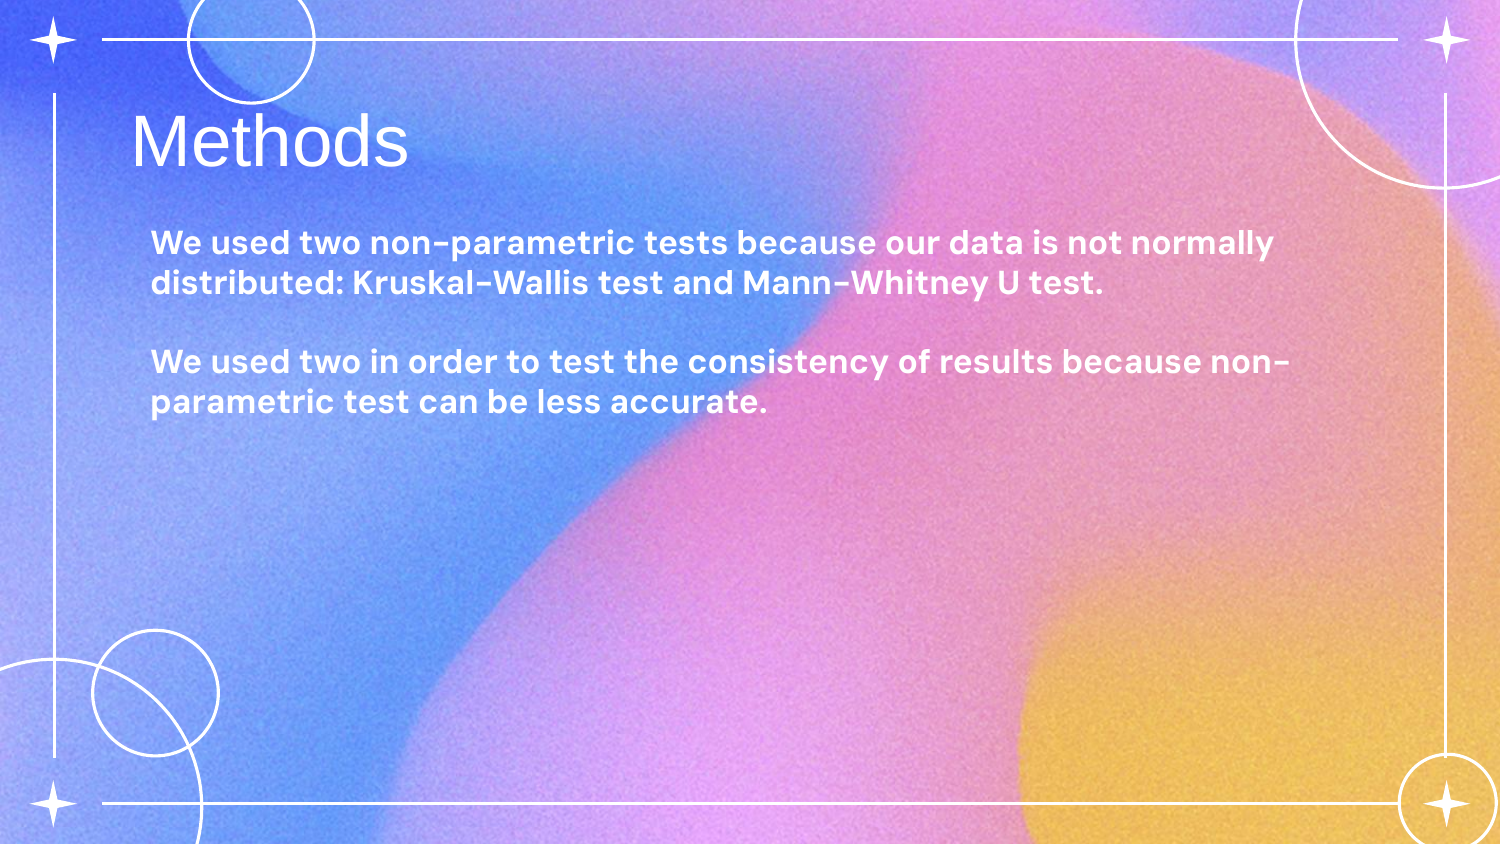

# Methods
We used two non-parametric tests because our data is not normally distributed: Kruskal-Wallis test and Mann-Whitney U test.

We used two in order to test the consistency of results because non-parametric test can be less accurate.